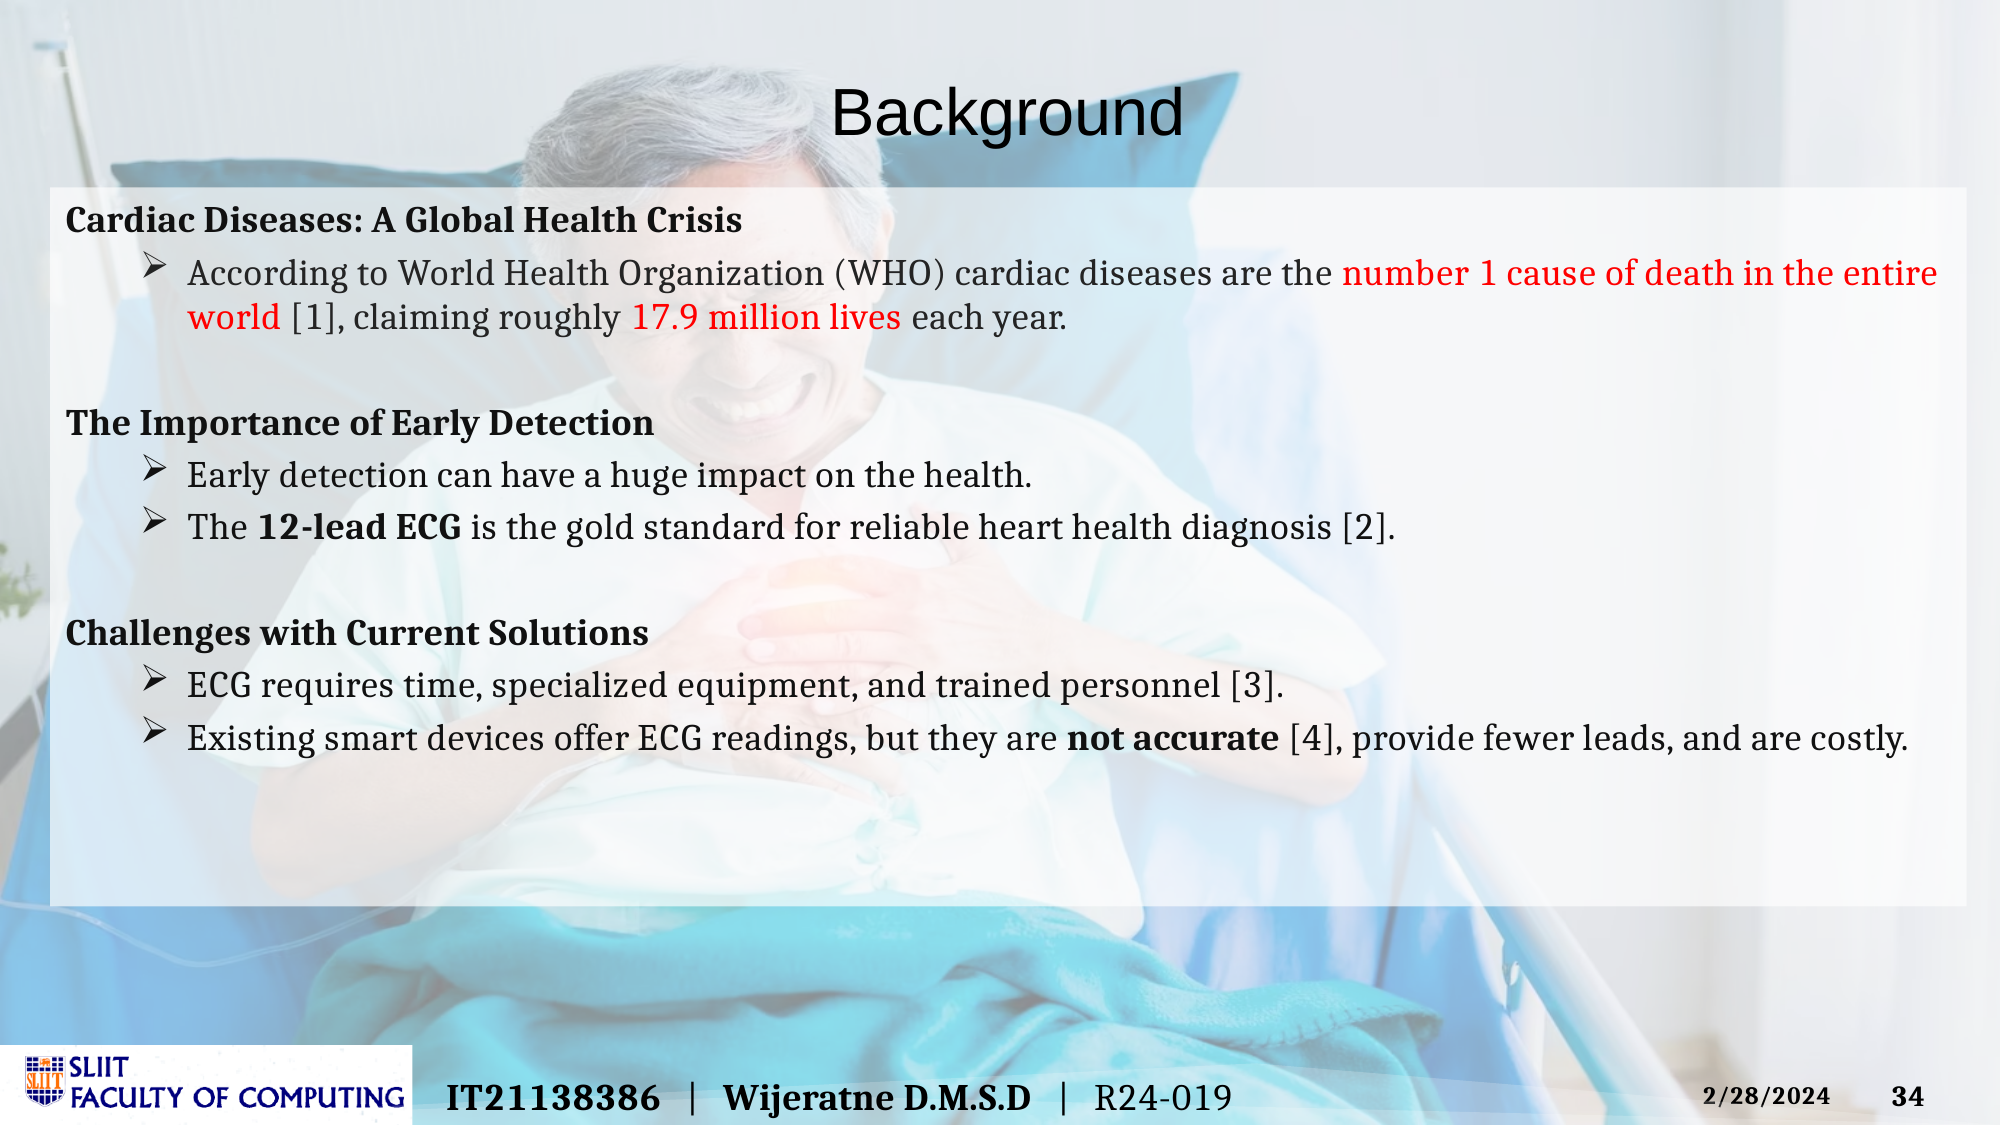

# Background
Cardiac Diseases: A Global Health Crisis
According to World Health Organization (WHO) cardiac diseases are the number 1 cause of death in the entire world [1], claiming roughly 17.9 million lives each year.

The Importance of Early Detection
Early detection can have a huge impact on the health.
The 12-lead ECG is the gold standard for reliable heart health diagnosis [2].

Challenges with Current Solutions
ECG requires time, specialized equipment, and trained personnel [3].
Existing smart devices offer ECG readings, but they are not accurate [4], provide fewer leads, and are costly.

IT21138386   |   Wijeratne D.M.S.D   |   R24-019